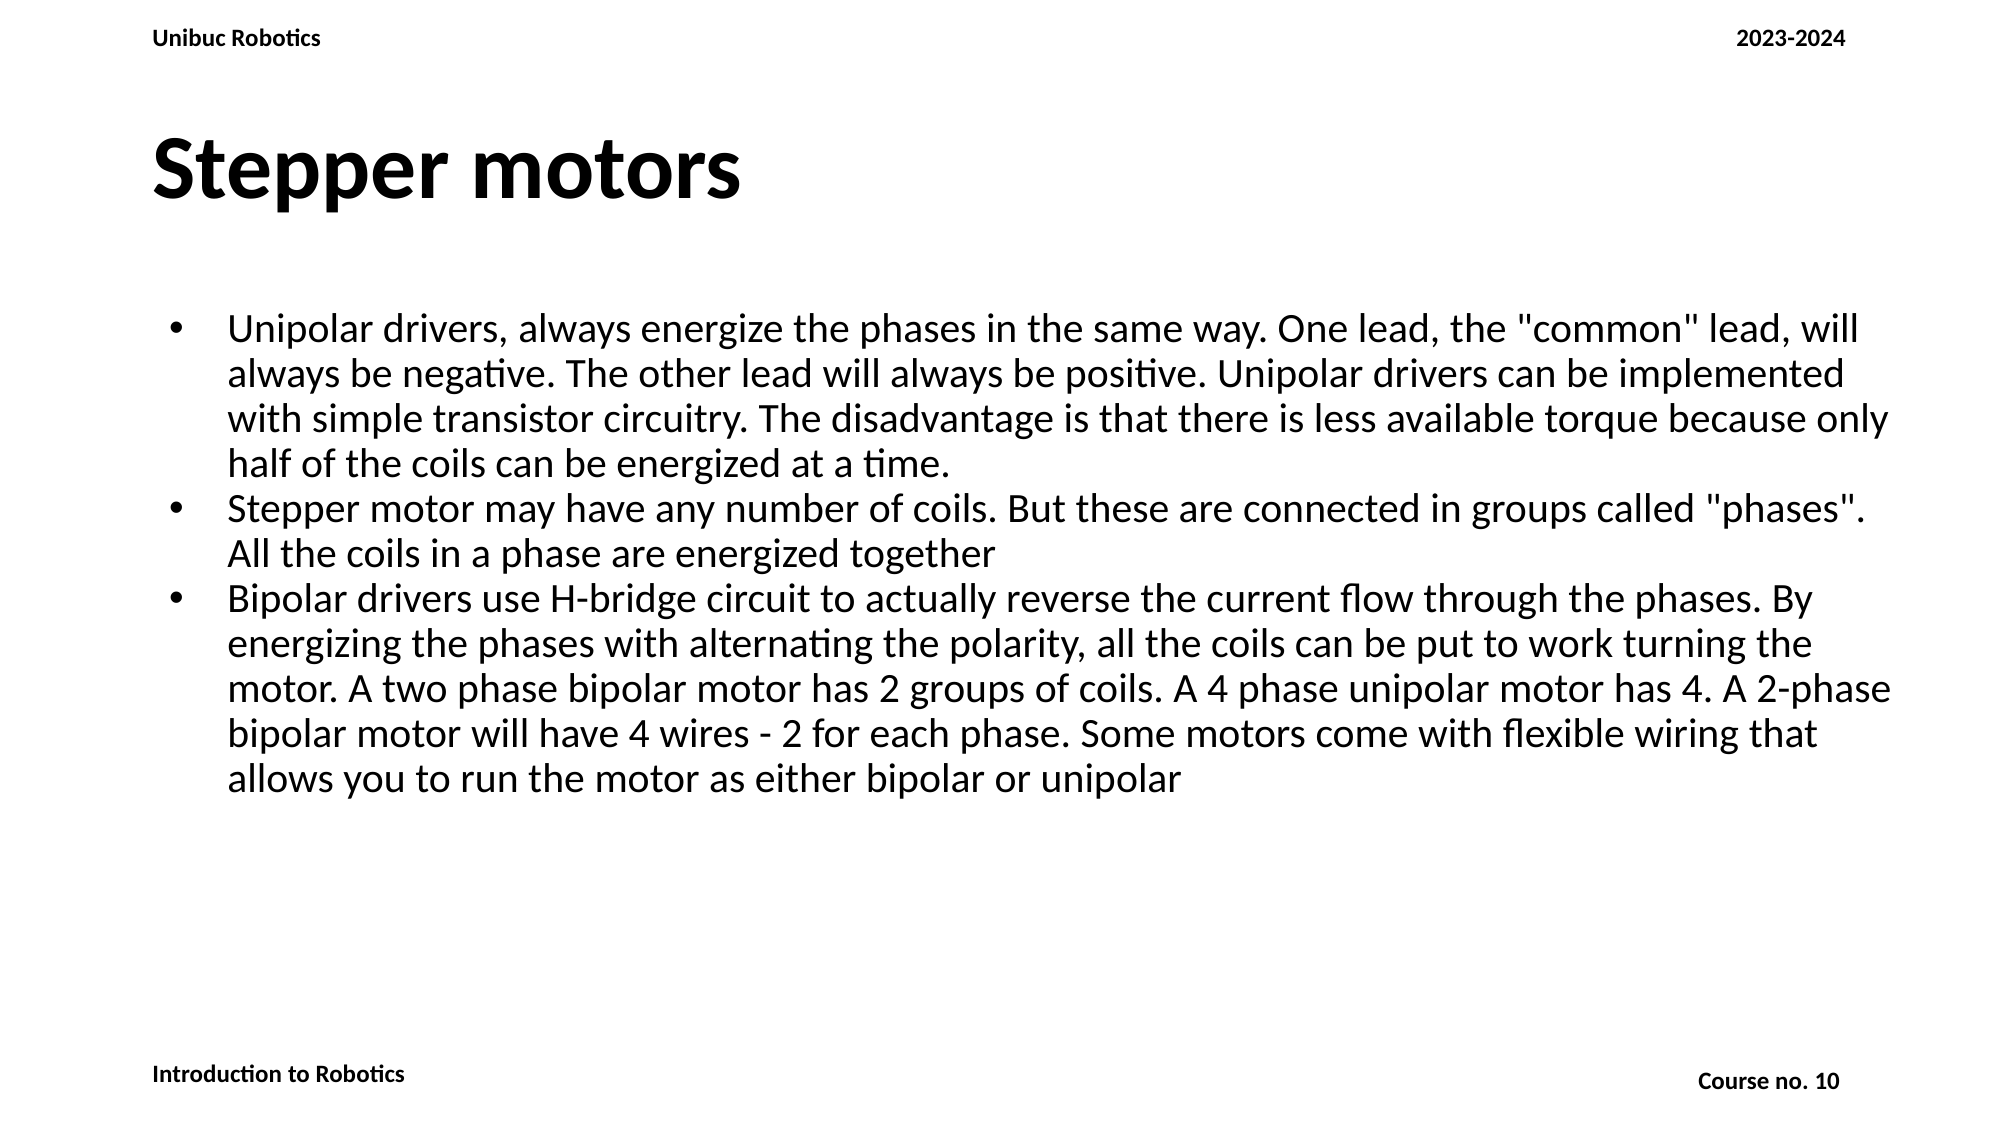

# Stepper motors
Unipolar drivers, always energize the phases in the same way. One lead, the "common" lead, will always be negative. The other lead will always be positive. Unipolar drivers can be implemented with simple transistor circuitry. The disadvantage is that there is less available torque because only half of the coils can be energized at a time.
Stepper motor may have any number of coils. But these are connected in groups called "phases". All the coils in a phase are energized together
Bipolar drivers use H-bridge circuit to actually reverse the current flow through the phases. By energizing the phases with alternating the polarity, all the coils can be put to work turning the motor. A two phase bipolar motor has 2 groups of coils. A 4 phase unipolar motor has 4. A 2-phase bipolar motor will have 4 wires - 2 for each phase. Some motors come with flexible wiring that allows you to run the motor as either bipolar or unipolar